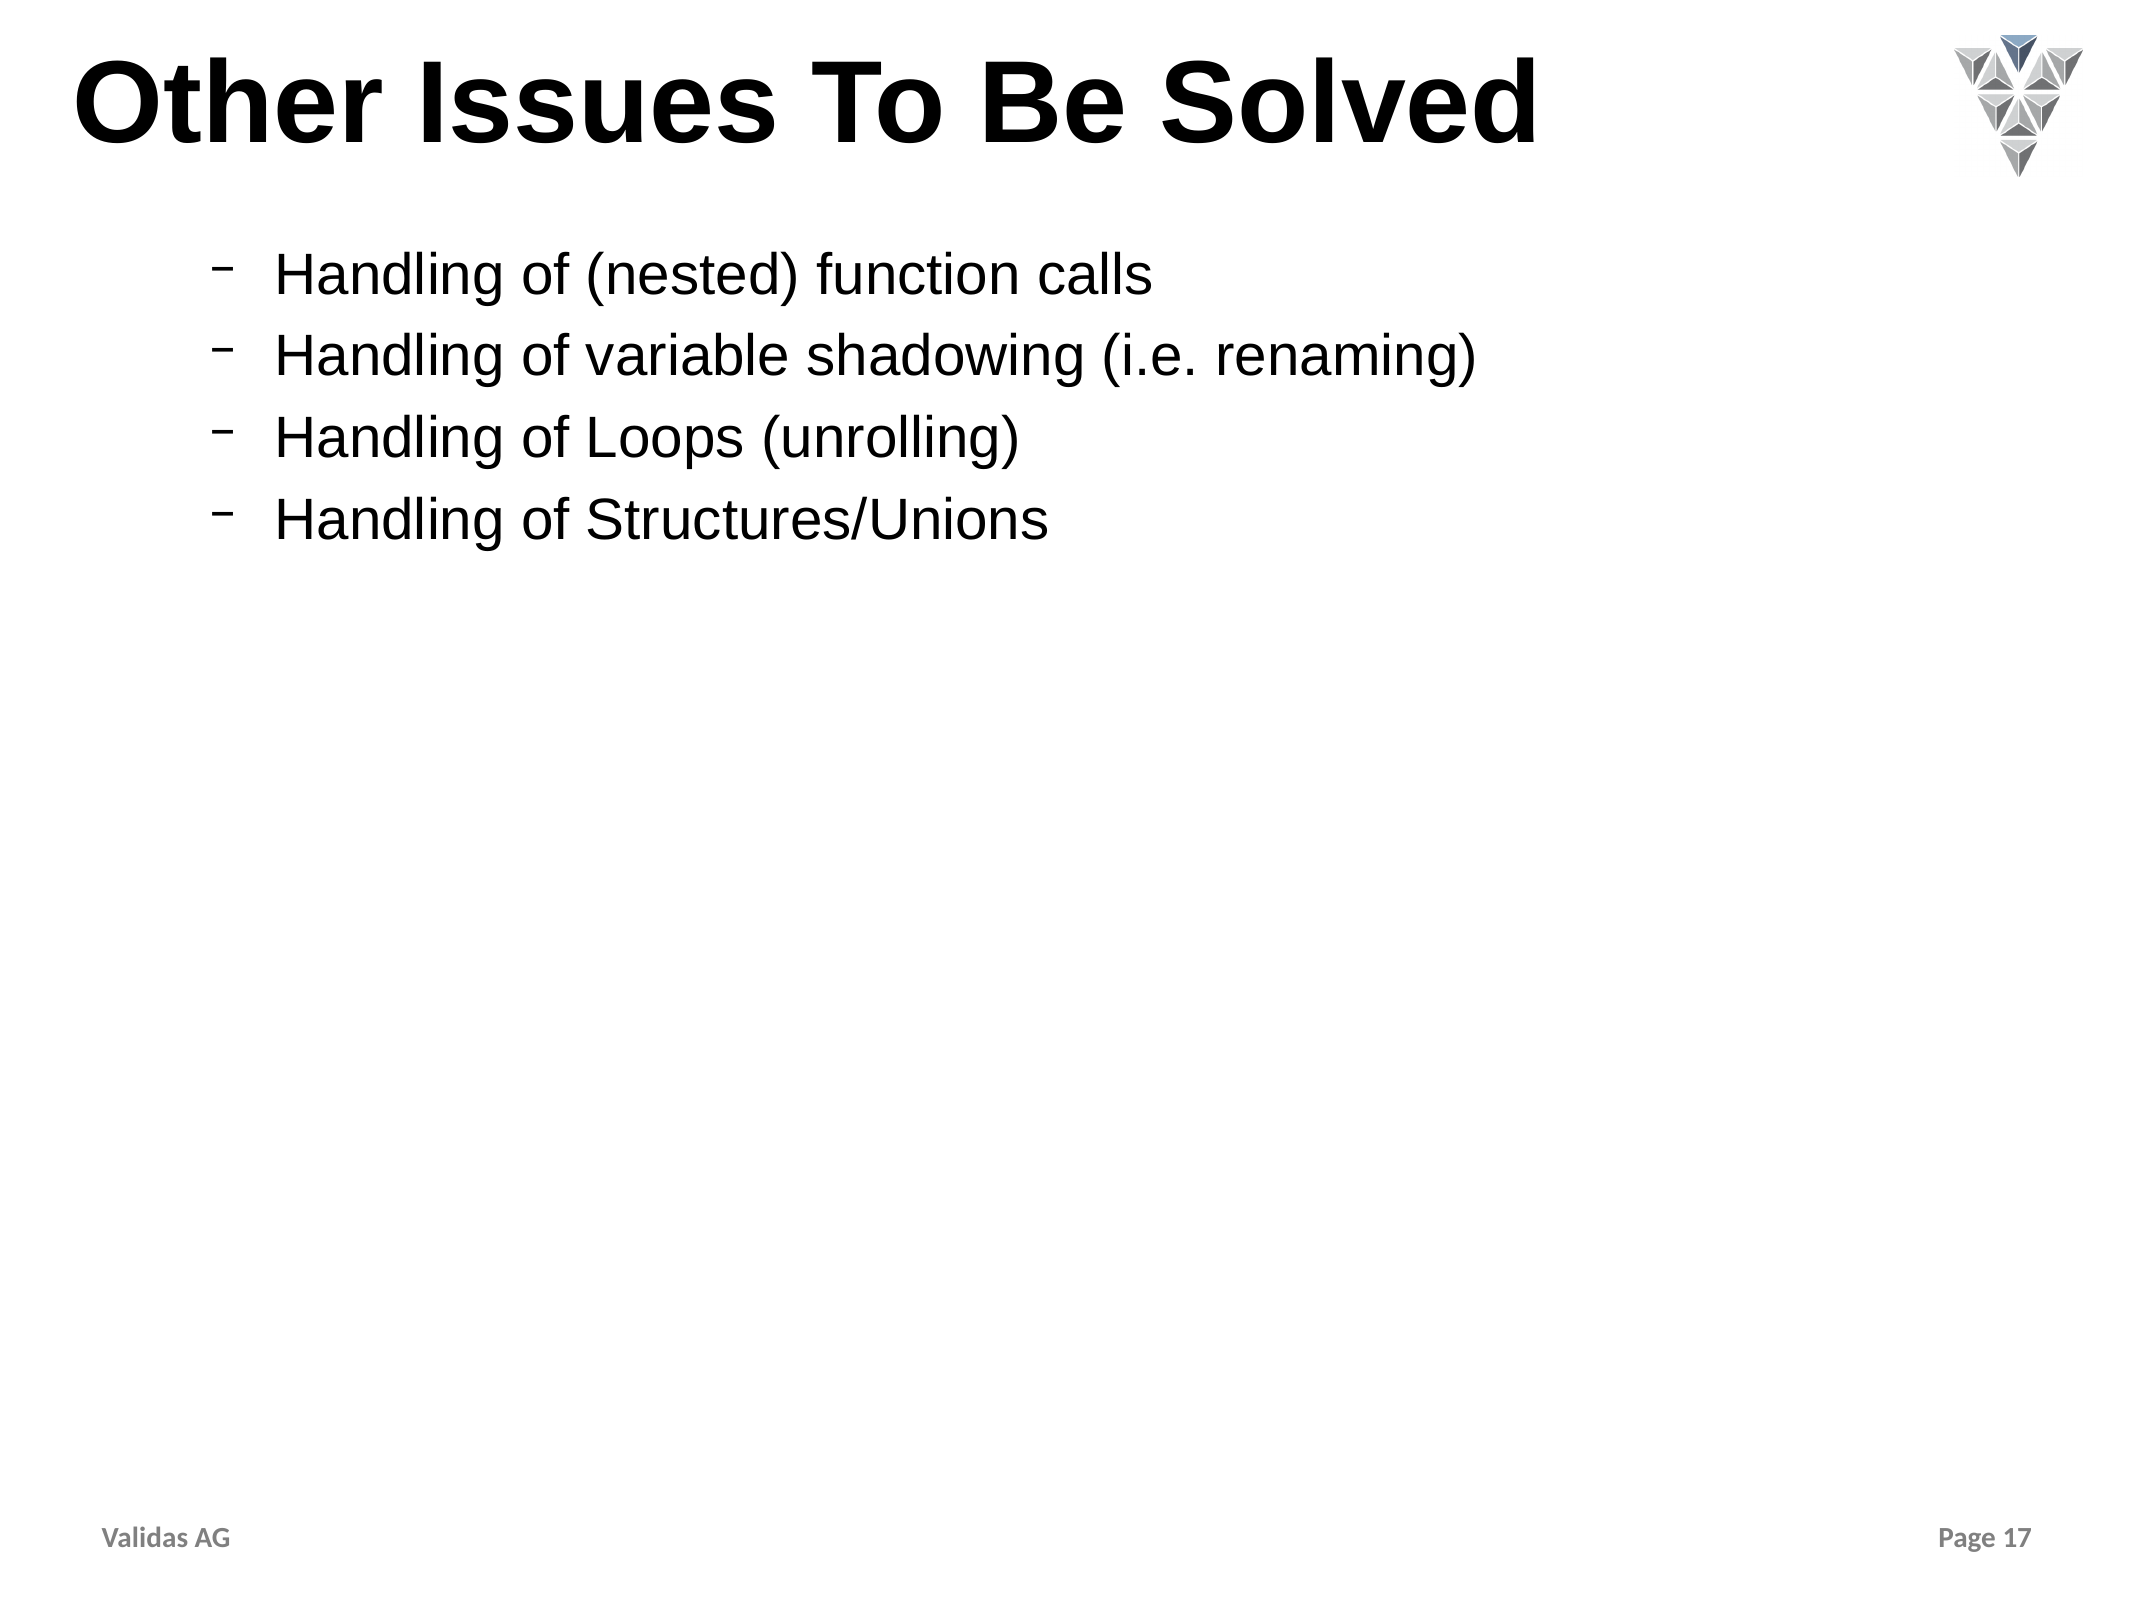

# Other Issues To Be Solved
Handling of (nested) function calls
Handling of variable shadowing (i.e. renaming)
Handling of Loops (unrolling)
Handling of Structures/Unions